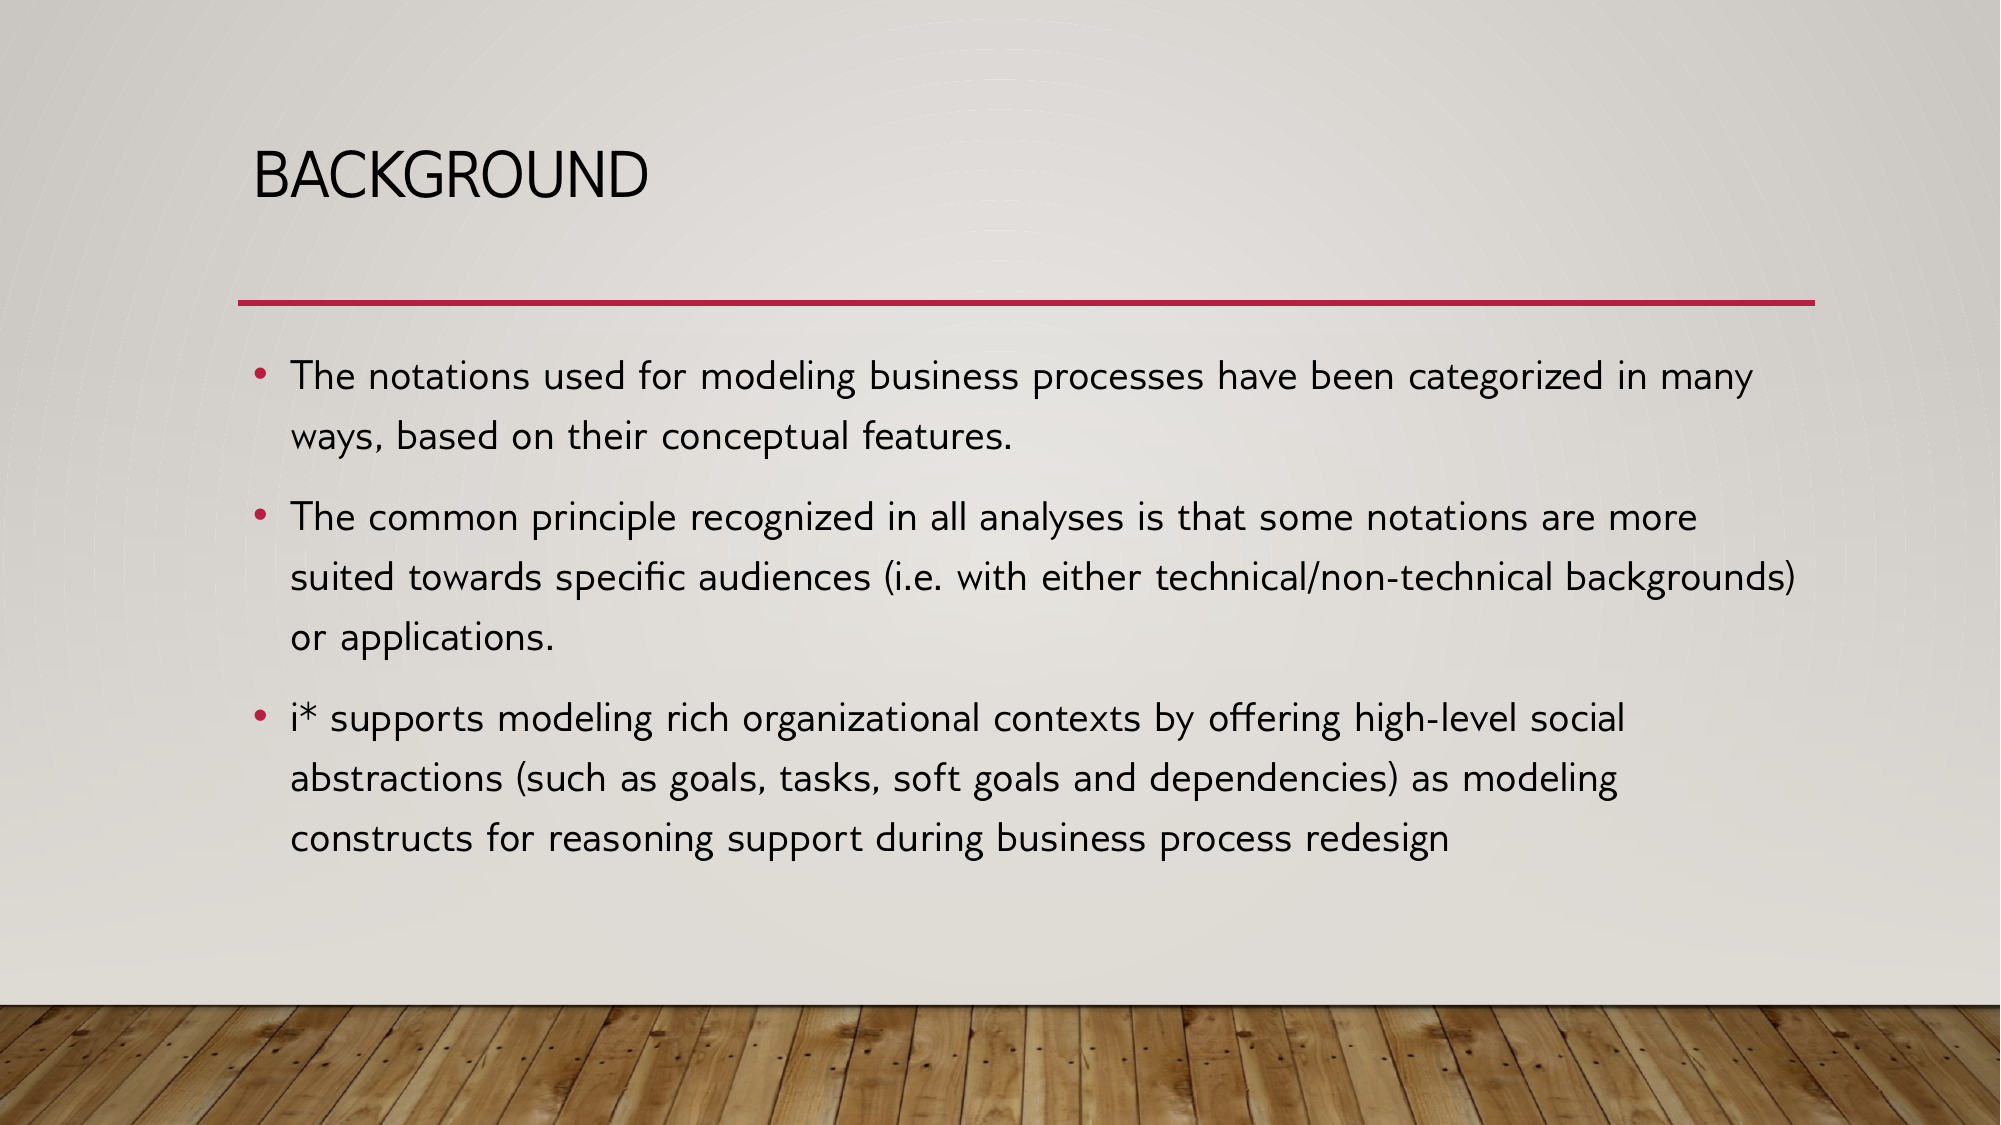

# Background
The notations used for modeling business processes have been categorized in many ways, based on their conceptual features.
The common principle recognized in all analyses is that some notations are more suited towards specific audiences (i.e. with either technical/non-technical backgrounds) or applications.
i* supports modeling rich organizational contexts by offering high-level social abstractions (such as goals, tasks, soft goals and dependencies) as modeling constructs for reasoning support during business process redesign